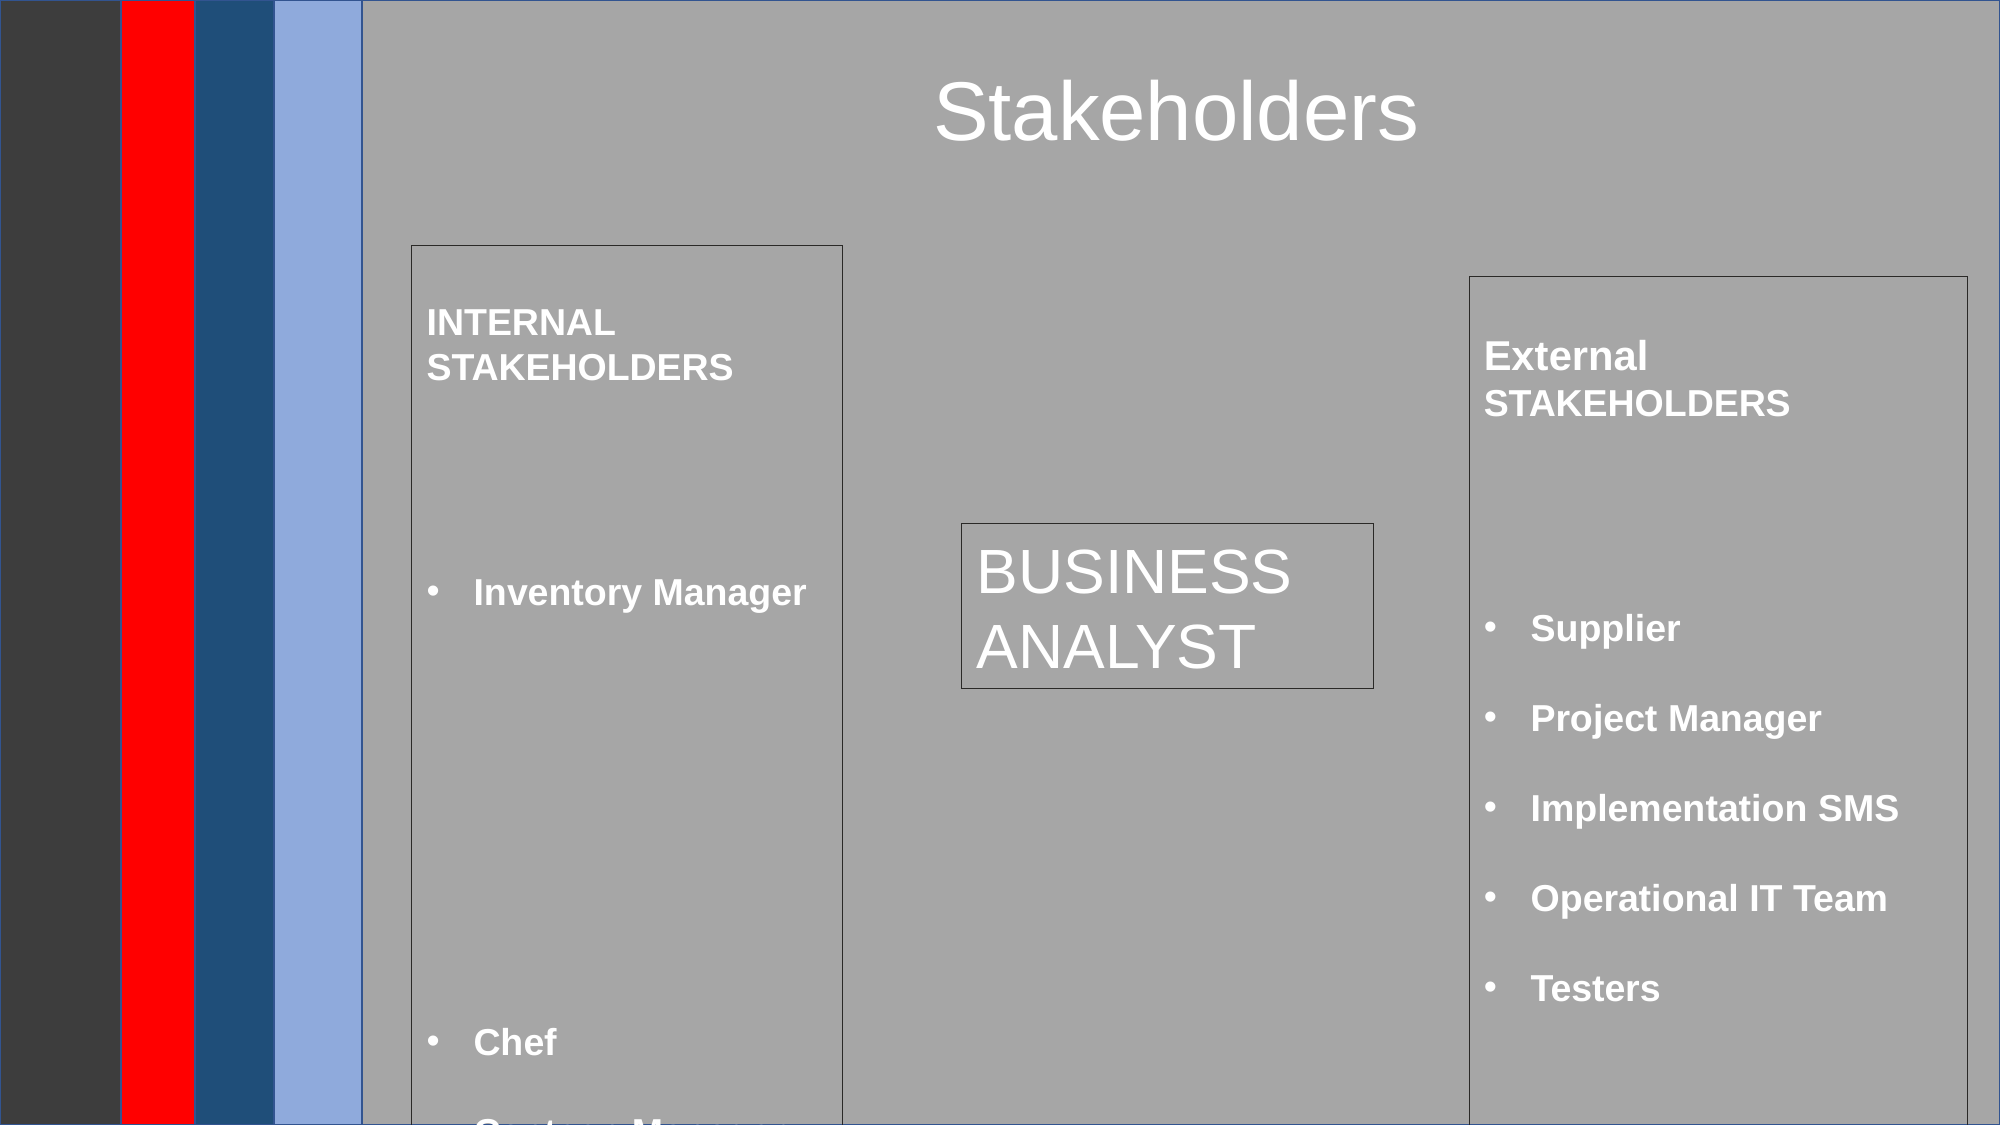

Stakeholders
Need

INTERNAL STAKEHOLDERS

Inventory Manager
Chef
Canteen Manager
Employees
Meal Deliverer
Payroll Team

External STAKEHOLDERS

Supplier
Project Manager
Implementation SMS
Operational IT Team
Testers
BUSINESS ANALYST